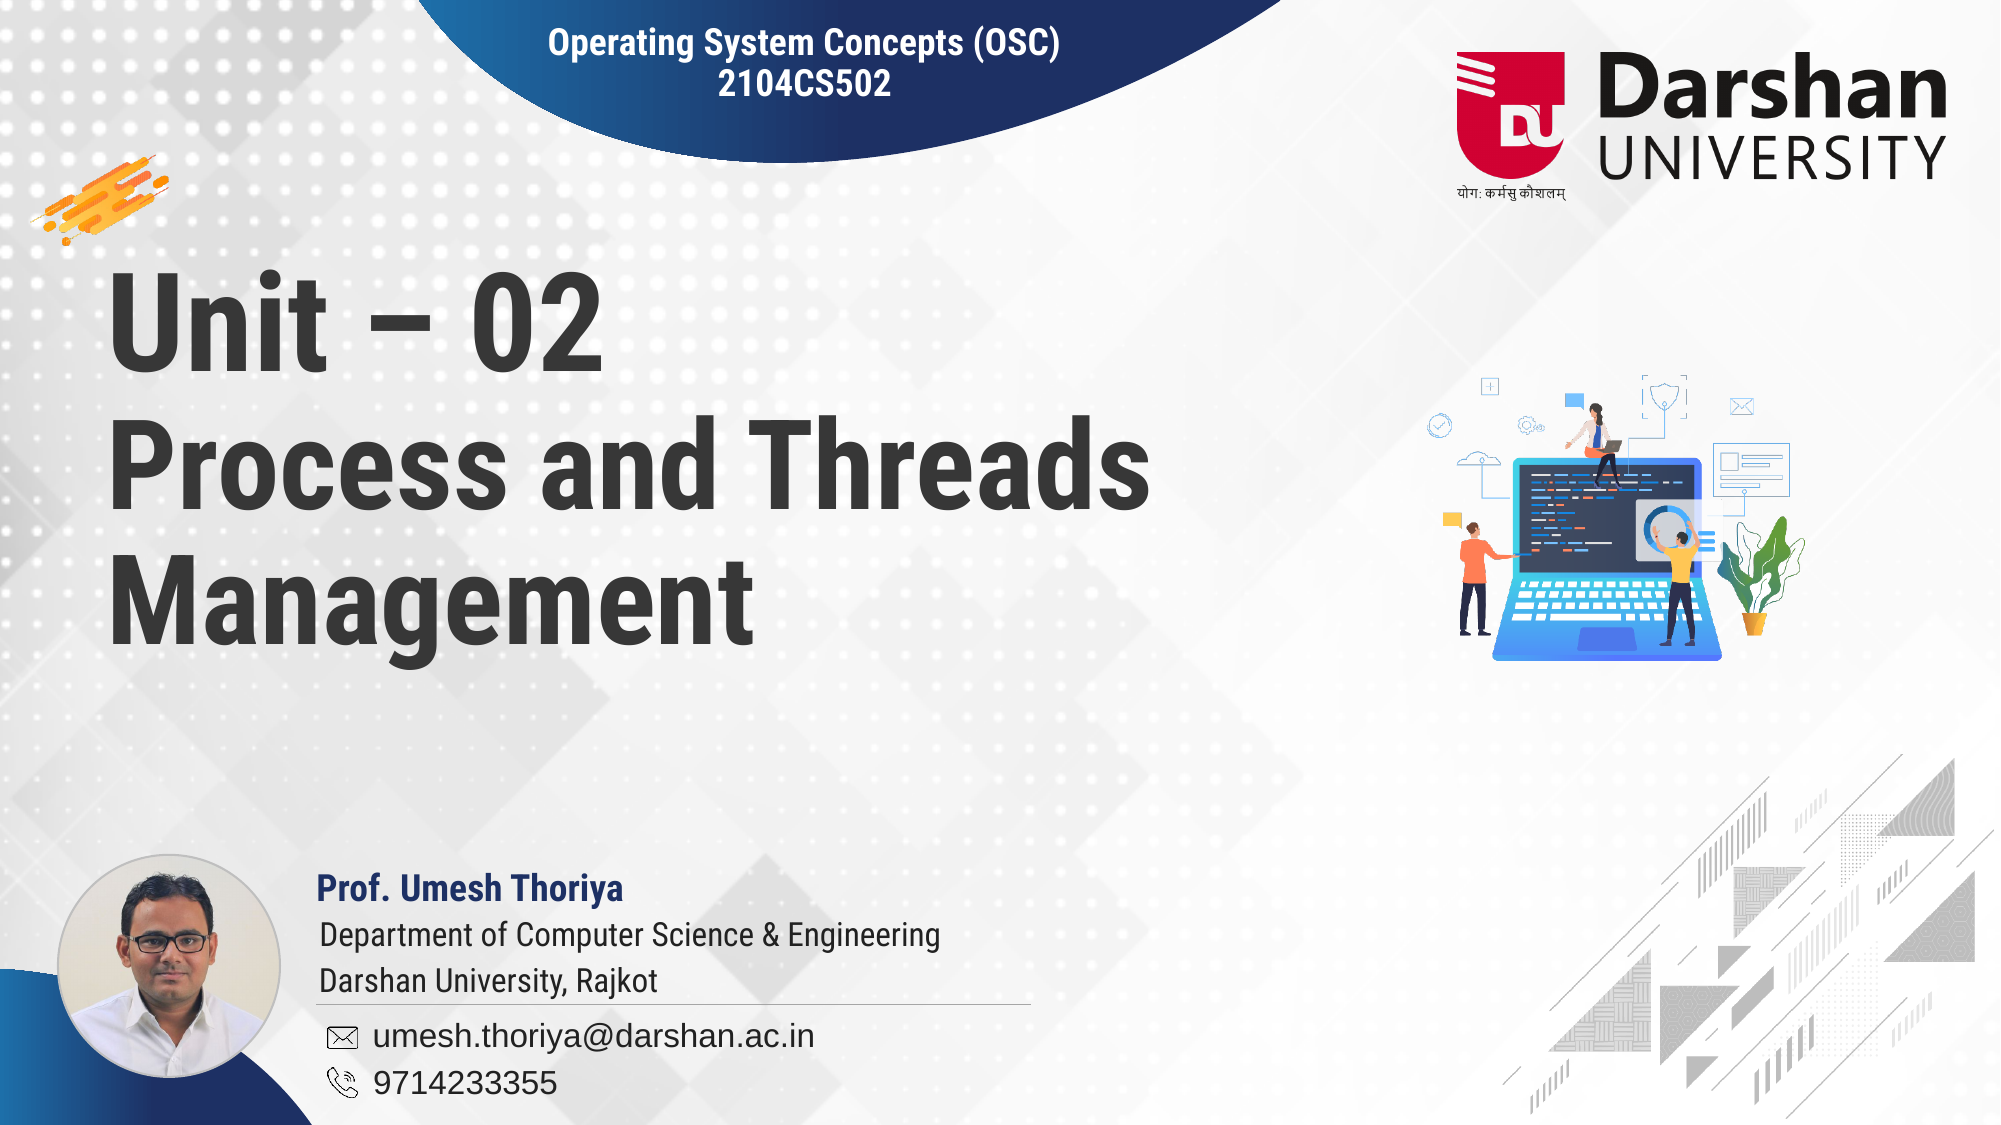

Operating System Concepts (OSC)
2104CS502
# Unit – 02 Process and Threads Management
Prof. Umesh Thoriya
Department of Computer Science & Engineering
umesh.thoriya@darshan.ac.in
9714233355